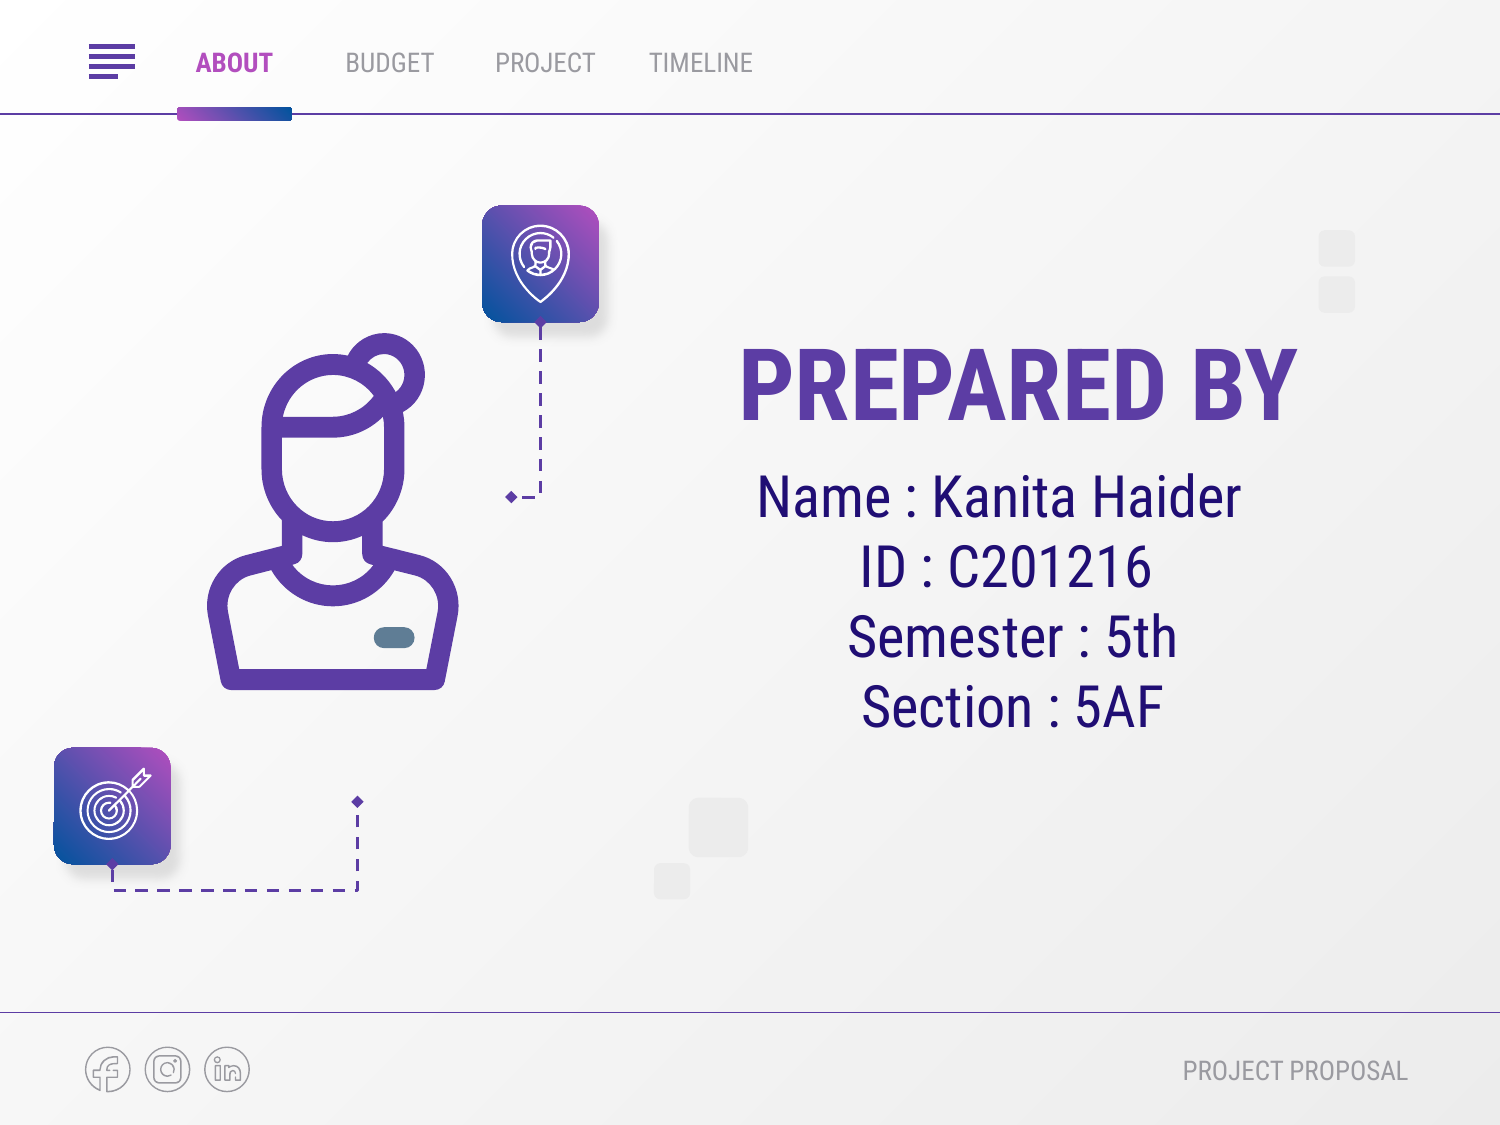

ABOUT
BUDGET
PROJECT
TIMELINE

# PREPARED BY
Name : Kanita Haider
ID : C201216
Semester : 5th
Section : 5AF

PROJECT PROPOSAL